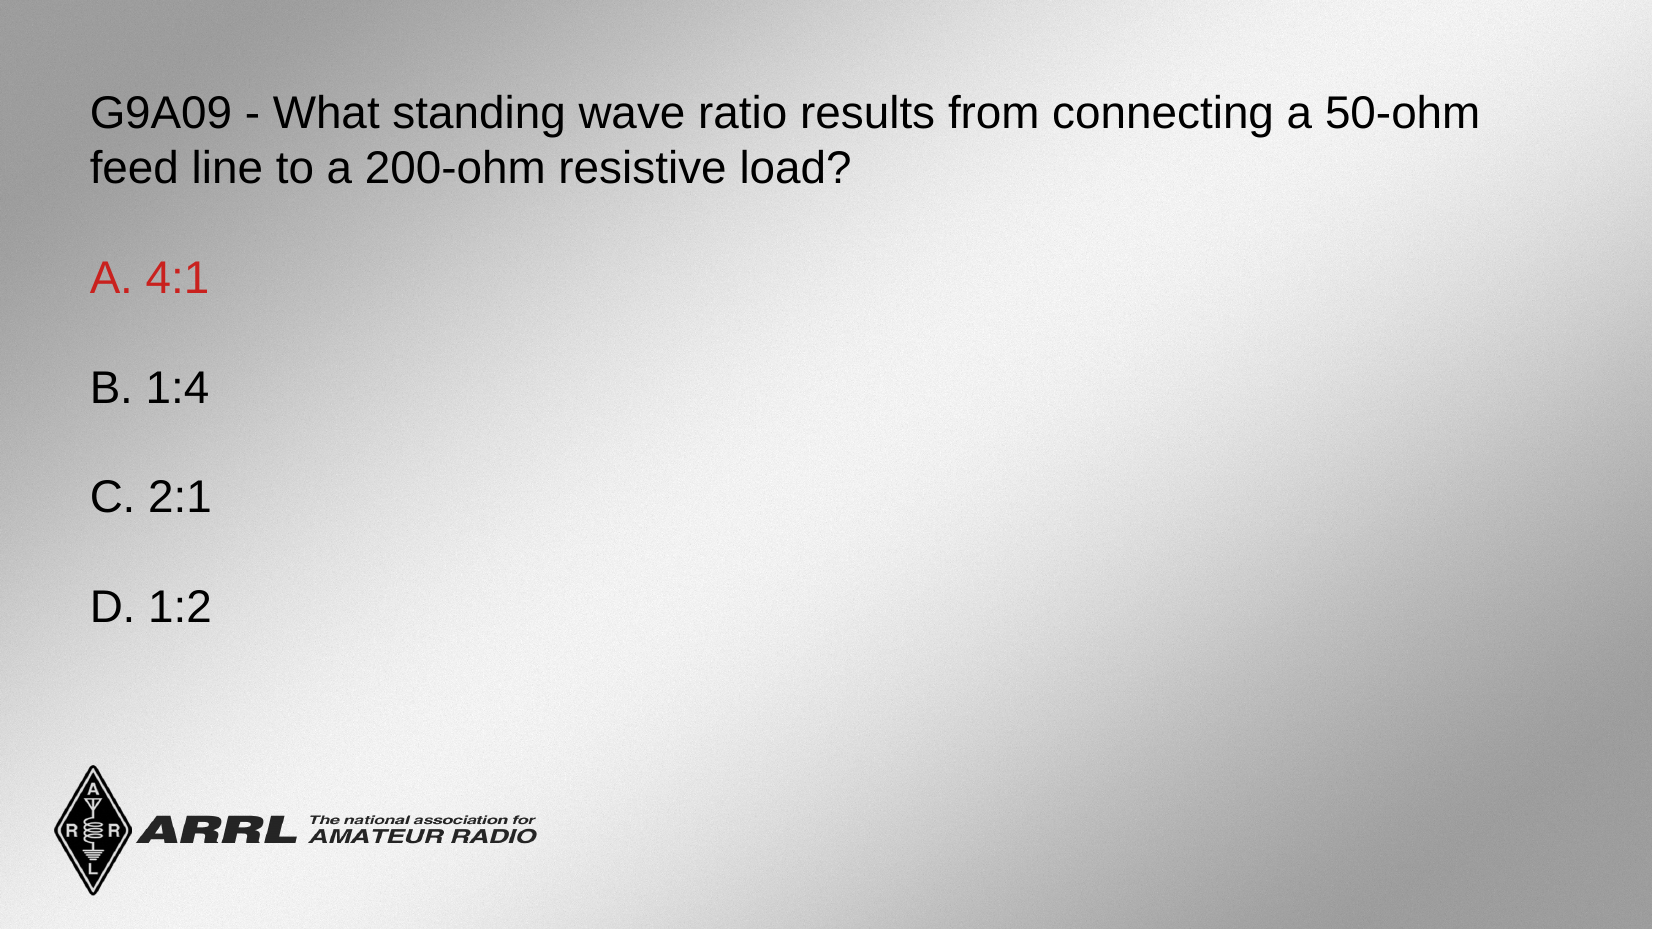

G9A09 - What standing wave ratio results from connecting a 50-ohm feed line to a 200-ohm resistive load?

A. 4:1

B. 1:4

C. 2:1

D. 1:2